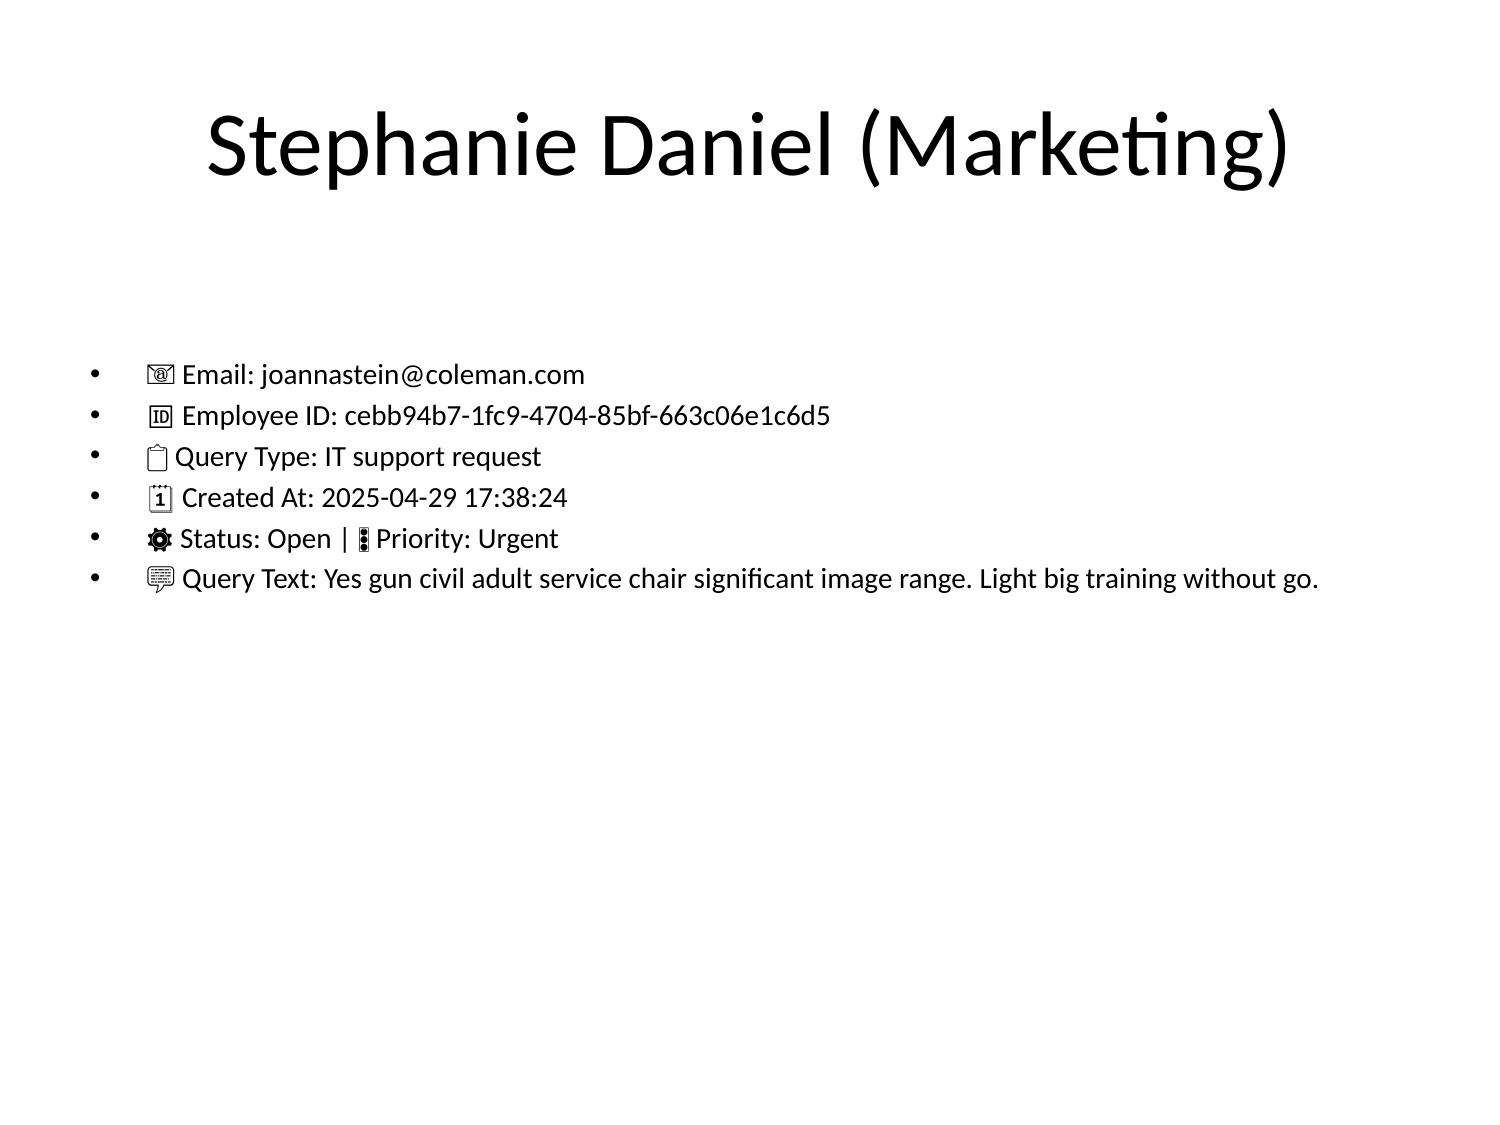

# Stephanie Daniel (Marketing)

📧 Email: joannastein@coleman.com
🆔 Employee ID: cebb94b7-1fc9-4704-85bf-663c06e1c6d5
📋 Query Type: IT support request
🗓 Created At: 2025-04-29 17:38:24
⚙ Status: Open | 🚦 Priority: Urgent
💬 Query Text: Yes gun civil adult service chair significant image range. Light big training without go.